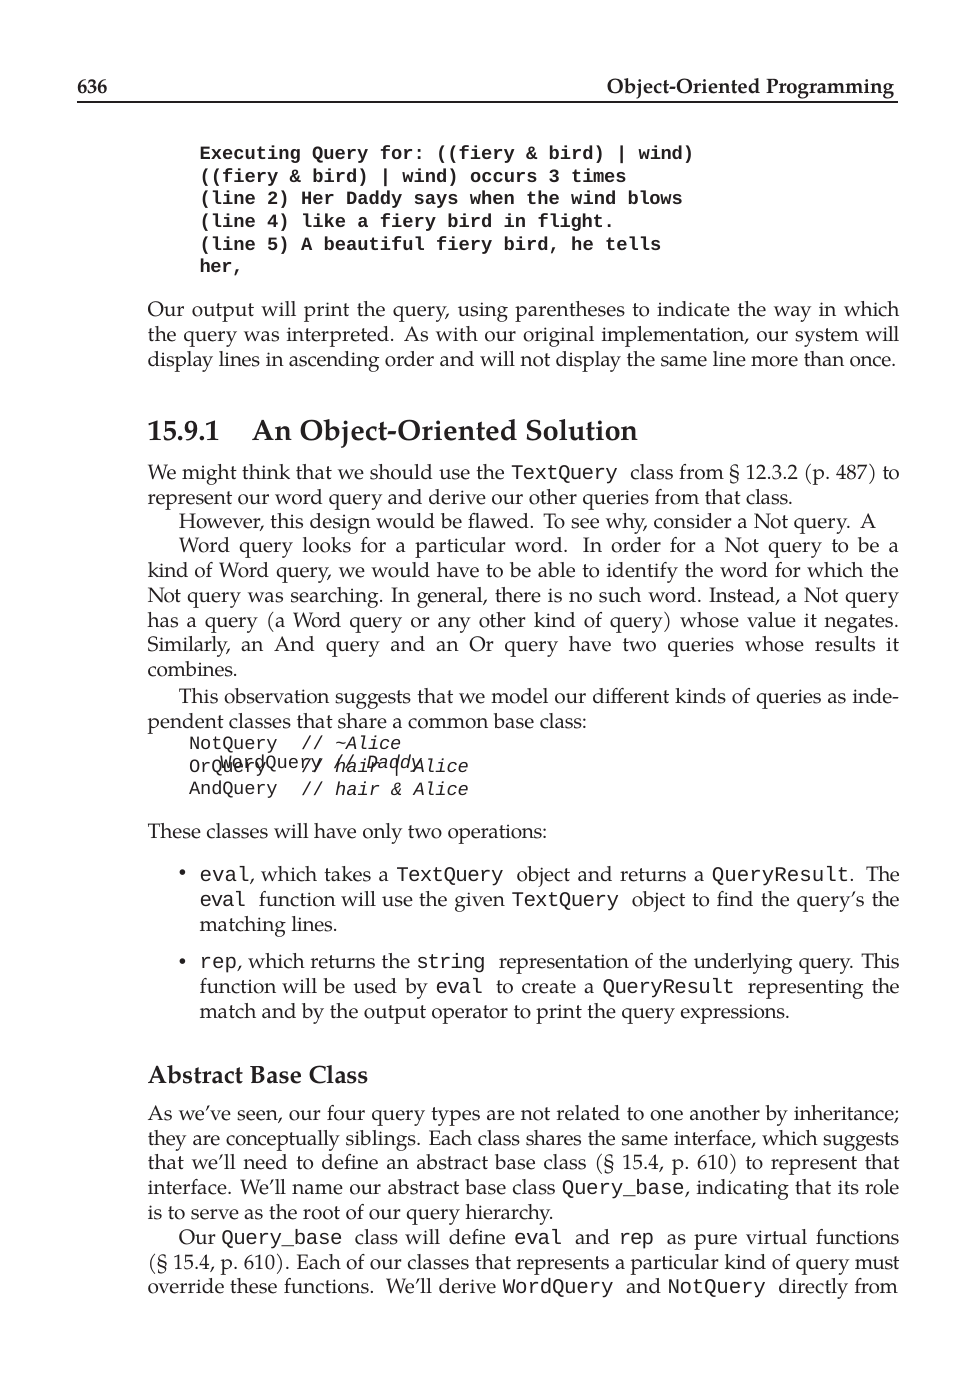

636
Object-Oriented Programming

Executing Query for: ((fiery & bird) | wind) ((fiery & bird) | wind) occurs 3 times (line 2) Her Daddy says when the wind blows (line 4) like a fiery bird in flight.
(line 5) A beautiful fiery bird, he tells her,

Our output will print the query, using parentheses to indicate the way in which the query was interpreted. As with our original implementation, our system will display lines in ascending order and will not display the same line more than once.

15.9.1	An Object-Oriented Solution
We might think that we should use the TextQuery class from § 12.3.2 (p. 487) to represent our word query and derive our other queries from that class.
However, this design would be flawed. To see why, consider a Not query. A
Word query looks for a particular word. In order for a Not query to be a kind of Word query, we would have to be able to identify the word for which the Not query was searching. In general, there is no such word. Instead, a Not query has a query (a Word query or any other kind of query) whose value it negates. Similarly, an And query and an Or query have two queries whose results it combines.
This observation suggests that we model our different kinds of queries as inde- pendent classes that share a common base class:
WordQuery // Daddy
// ~Alice
// hair | Alice
// hair & Alice
NotQuery OrQuery AndQuery
These classes will have only two operations:
eval, which takes a TextQuery object and returns a QueryResult. The eval function will use the given TextQuery object to find the query’s the matching lines.
rep, which returns the string representation of the underlying query. This function will be used by eval to create a QueryResult representing the match and by the output operator to print the query expressions.

Abstract Base Class
As we’ve seen, our four query types are not related to one another by inheritance; they are conceptually siblings. Each class shares the same interface, which suggests that we’ll need to define an abstract base class (§ 15.4, p. 610) to represent that interface. We’ll name our abstract base class Query_base, indicating that its role is to serve as the root of our query hierarchy.
Our Query_base class will define eval and rep as pure virtual functions (§ 15.4, p. 610). Each of our classes that represents a particular kind of query must override these functions. We’ll derive WordQuery and NotQuery directly from